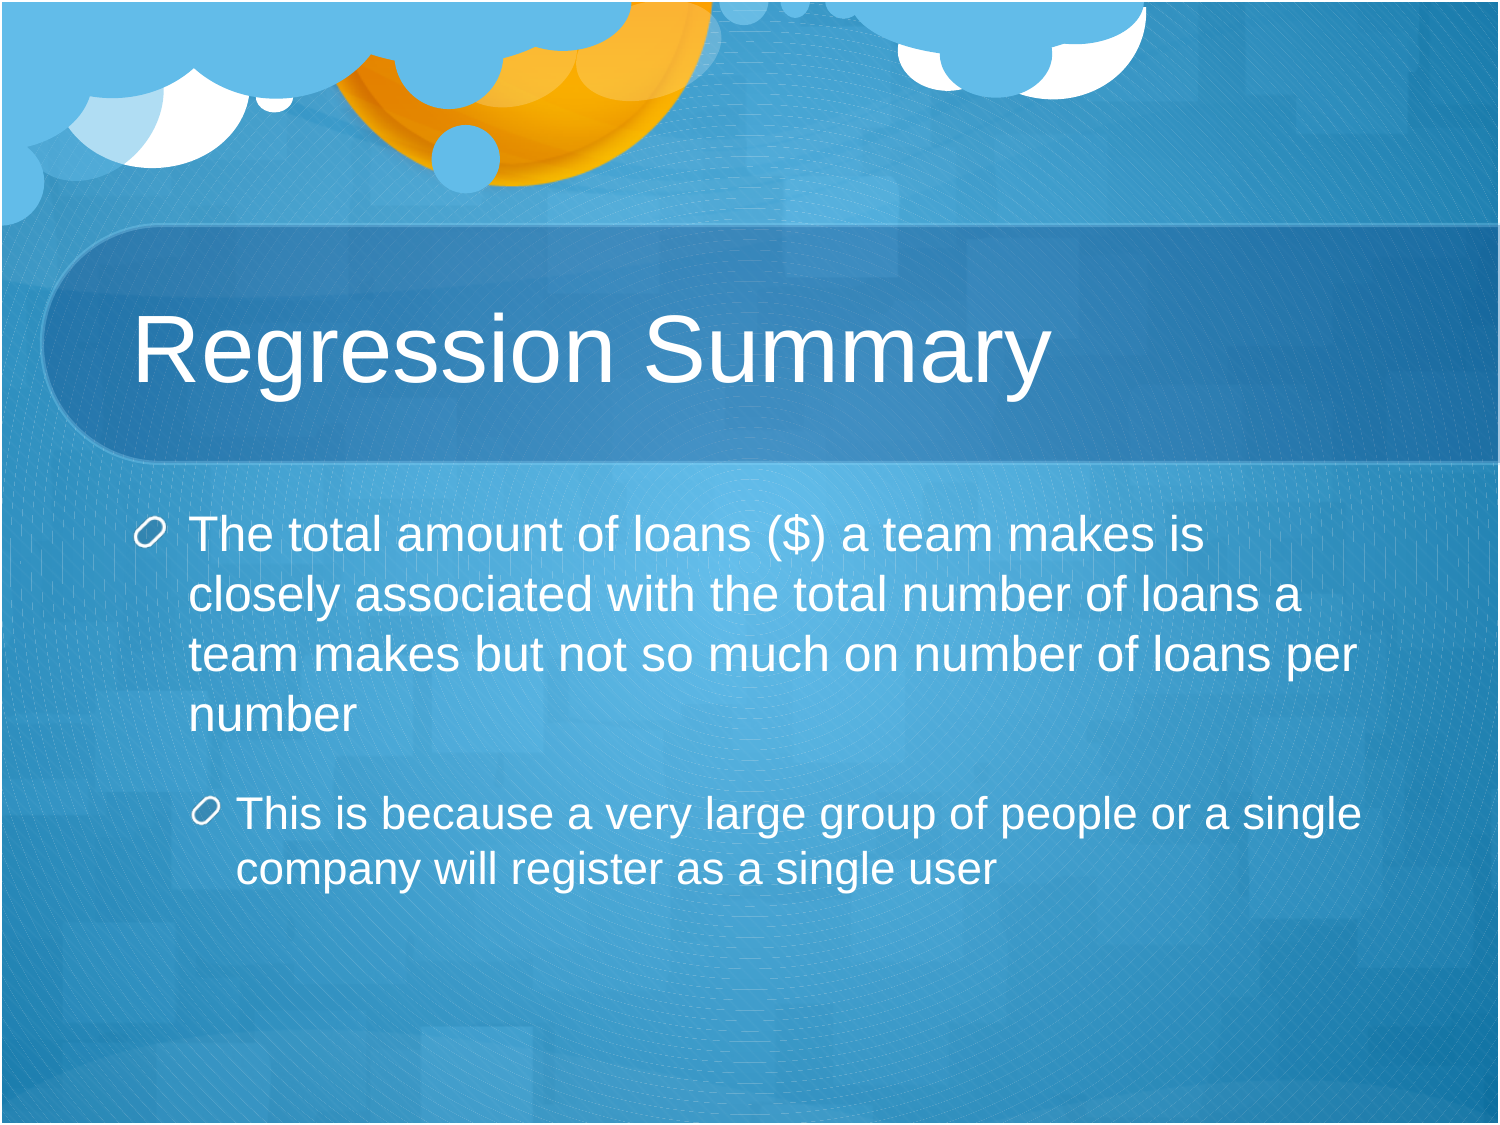

# Regression Summary
The total amount of loans ($) a team makes is closely associated with the total number of loans a team makes but not so much on number of loans per number
This is because a very large group of people or a single company will register as a single user